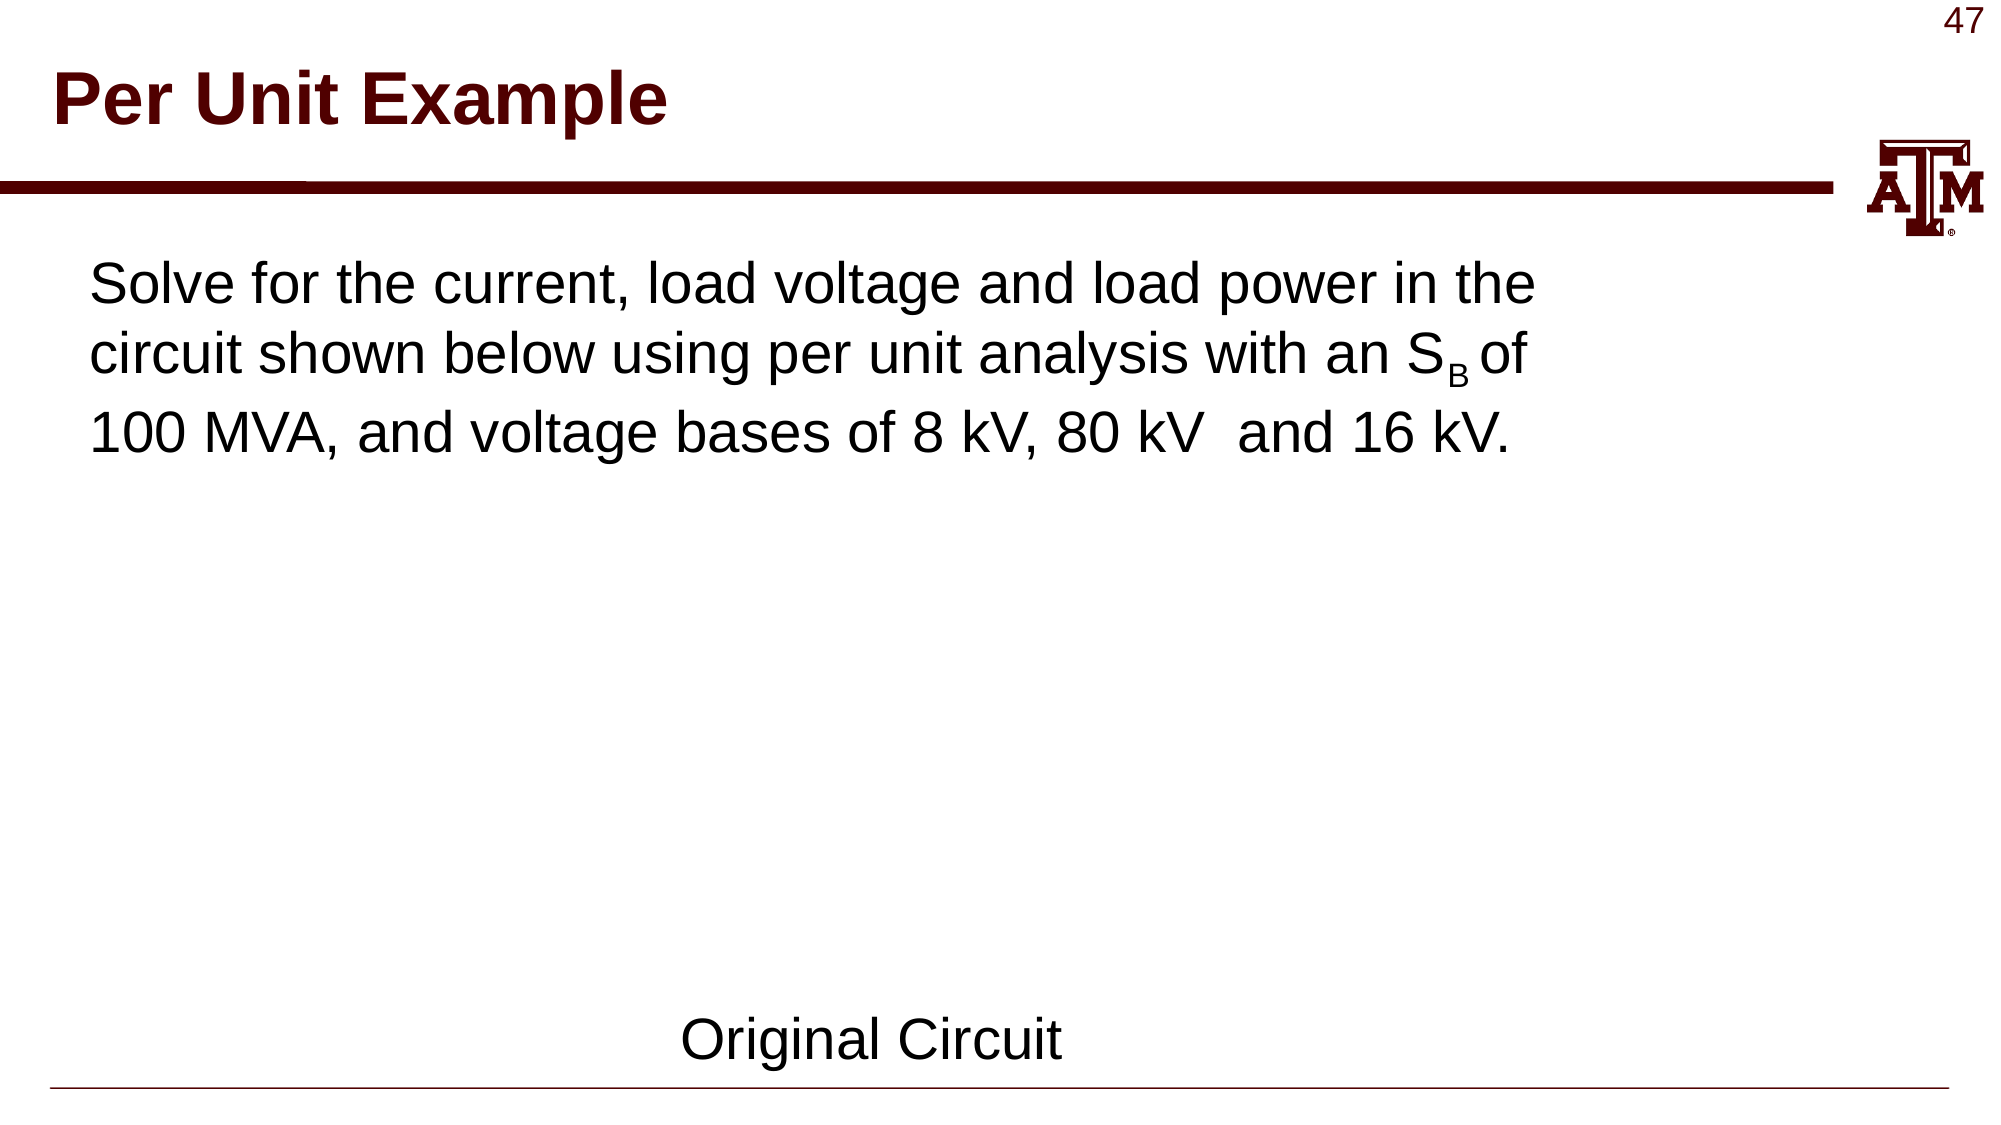

# Per Unit Example
Solve for the current, load voltage and load power in the circuit shown below using per unit analysis with an SB of 100 MVA, and voltage bases of 8 kV, 80 kV  and 16 kV.
Original Circuit